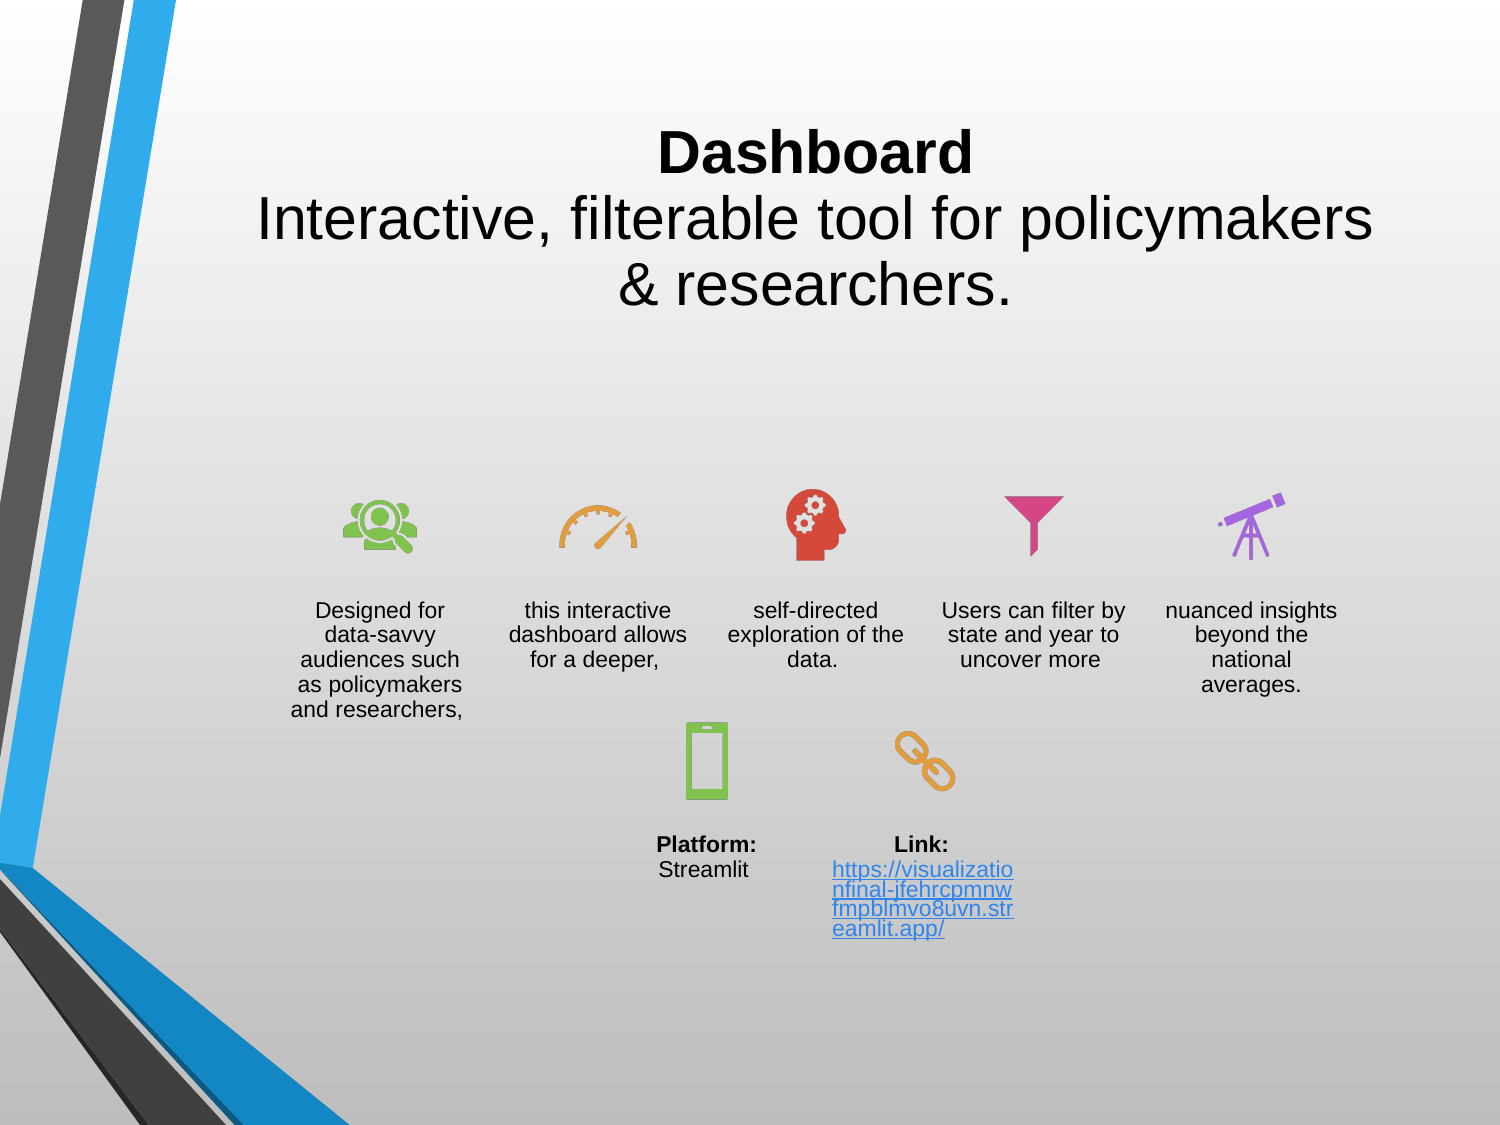

# Dashboard Interactive, filterable tool for policymakers & researchers.
Designed for data-savvy audiences such as policymakers and researchers,
this interactive dashboard allows for a deeper,
self-directed exploration of the data.
Users can filter by state and year to uncover more
nuanced insights beyond the national averages.
Platform: Streamlit
Link: https://visualizationfinal-jfehrcpmnwfmpblmvo8uvn.streamlit.app/